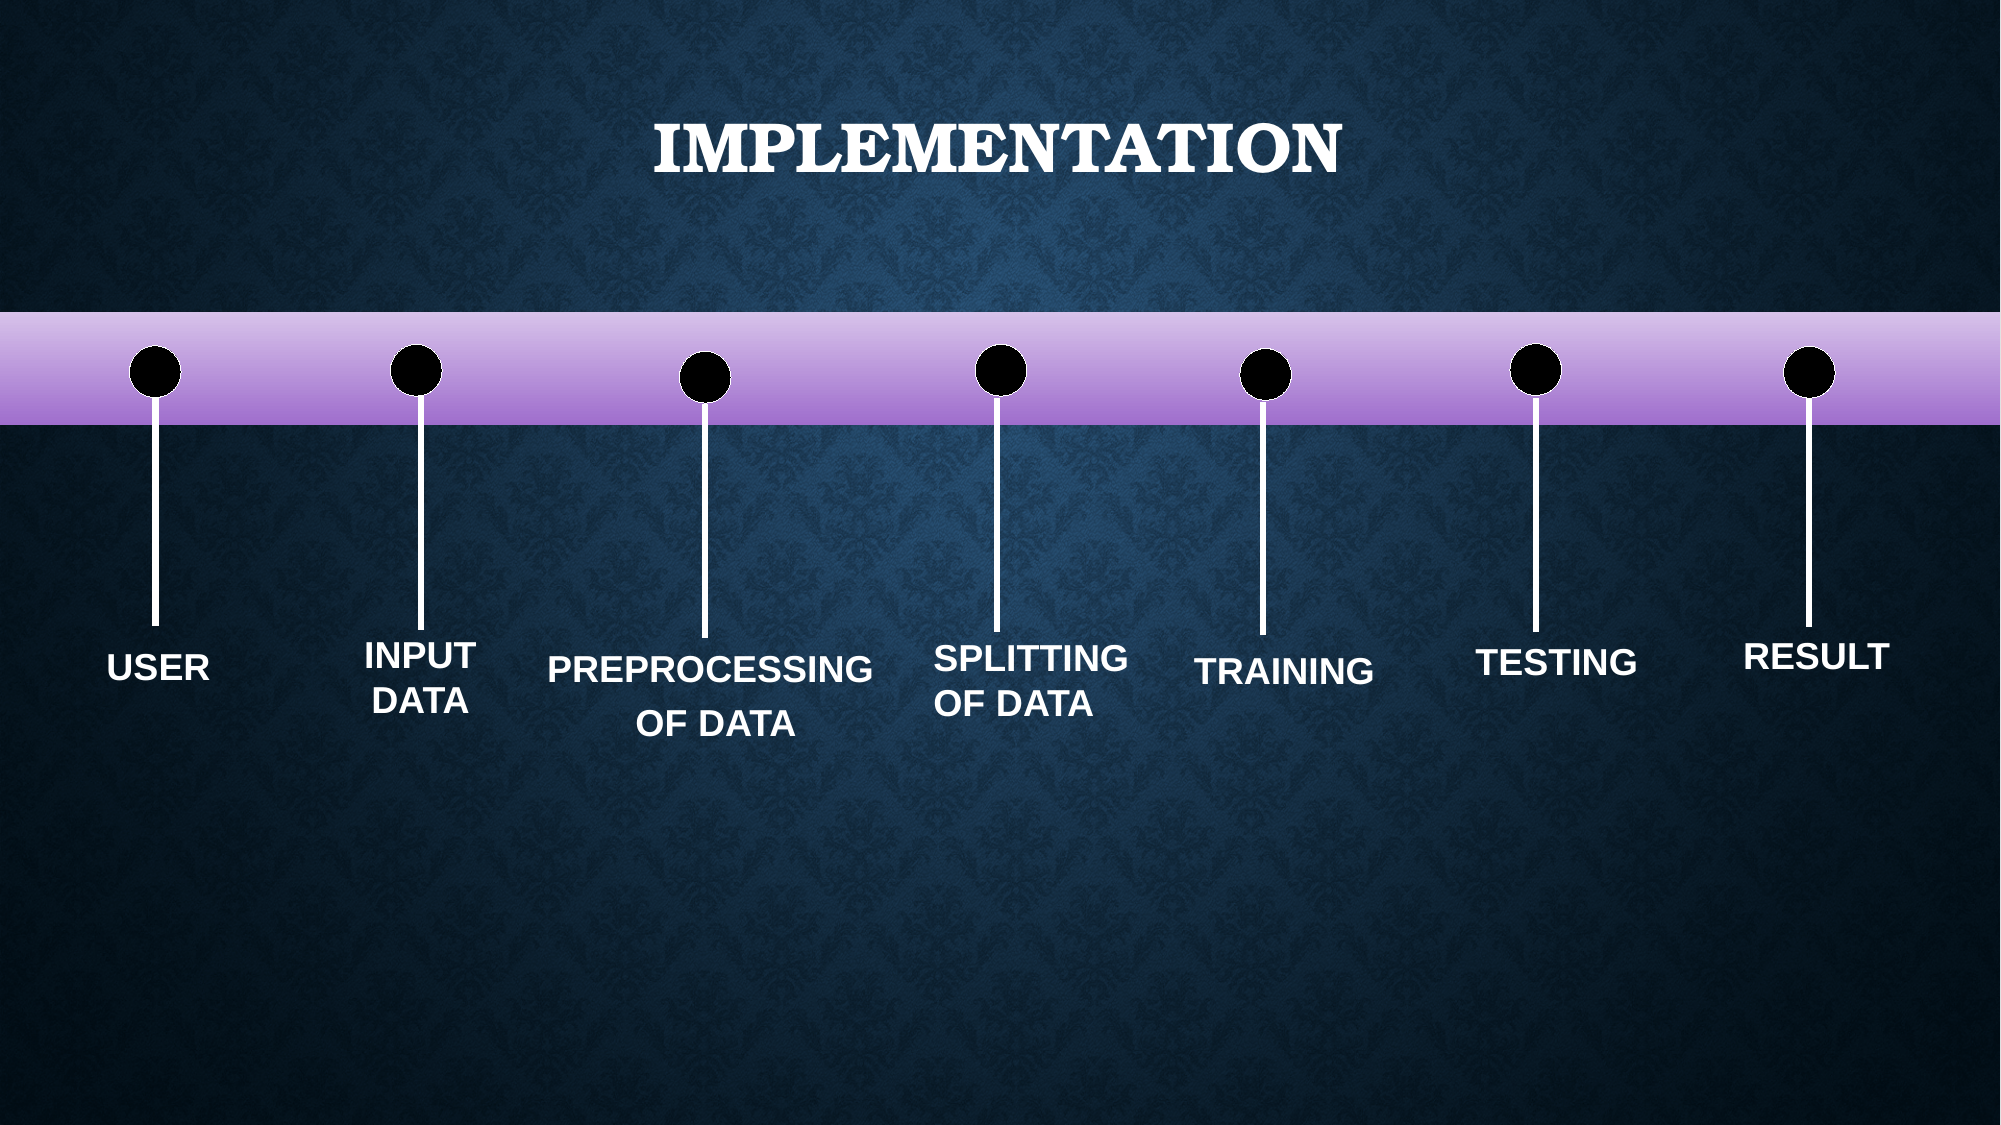

# Implementation

INPUT DATA
RESULT
USER
SPLITTING
OF DATA
PREPROCESSING
OF DATA
TRAINING
TESTING